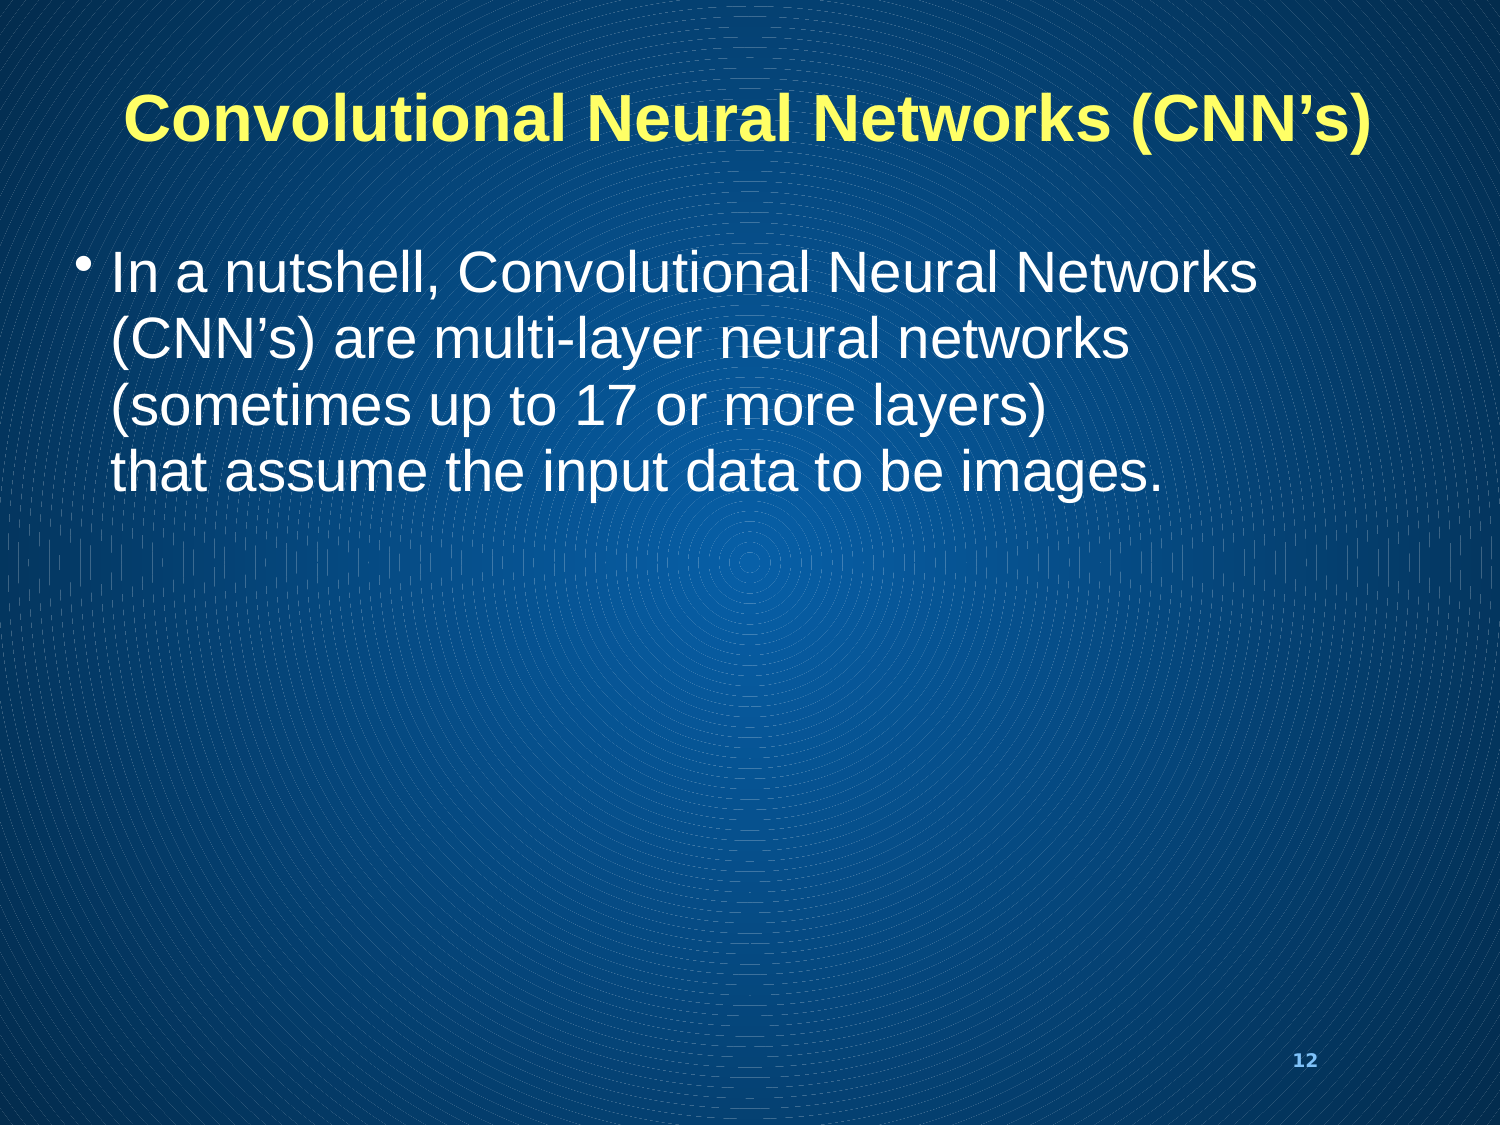

# Convolutional Neural Networks (CNN’s)
In a nutshell, Convolutional Neural Networks (CNN’s) are multi-layer neural networks (sometimes up to 17 or more layers) that assume the input data to be images.